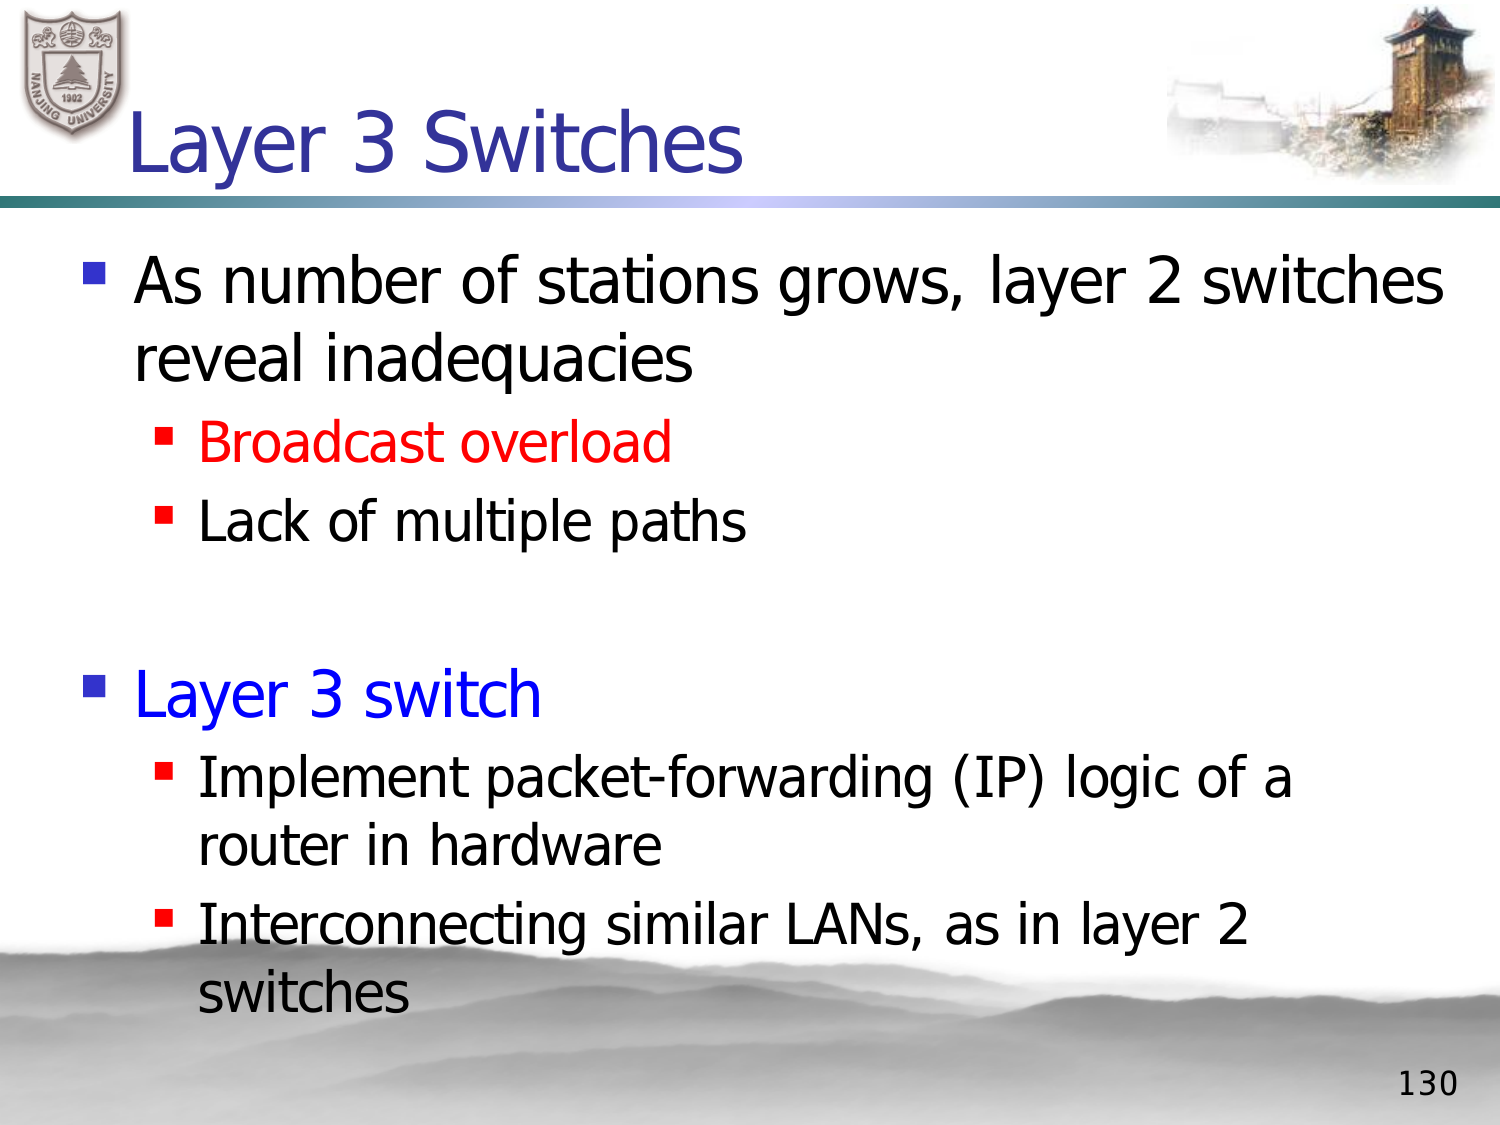

# Layer 3 Switches
As number of stations grows, layer 2 switches reveal inadequacies
Broadcast overload
Lack of multiple paths

Layer 3 switch
Implement packet-forwarding (IP) logic of a router in hardware
Interconnecting similar LANs, as in layer 2 switches
130